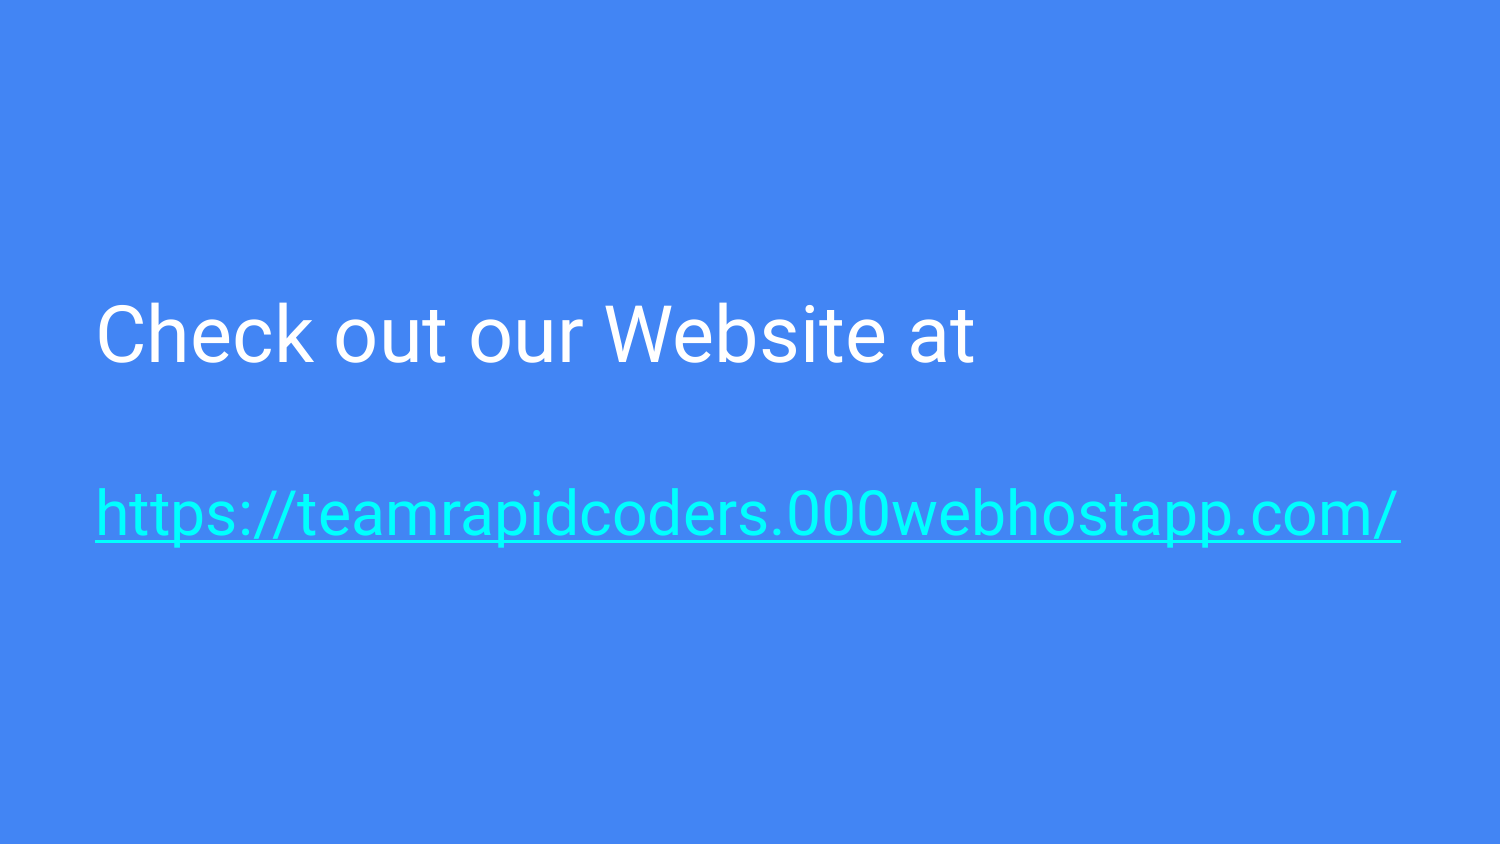

# Check out our Website at

https://teamrapidcoders.000webhostapp.com/